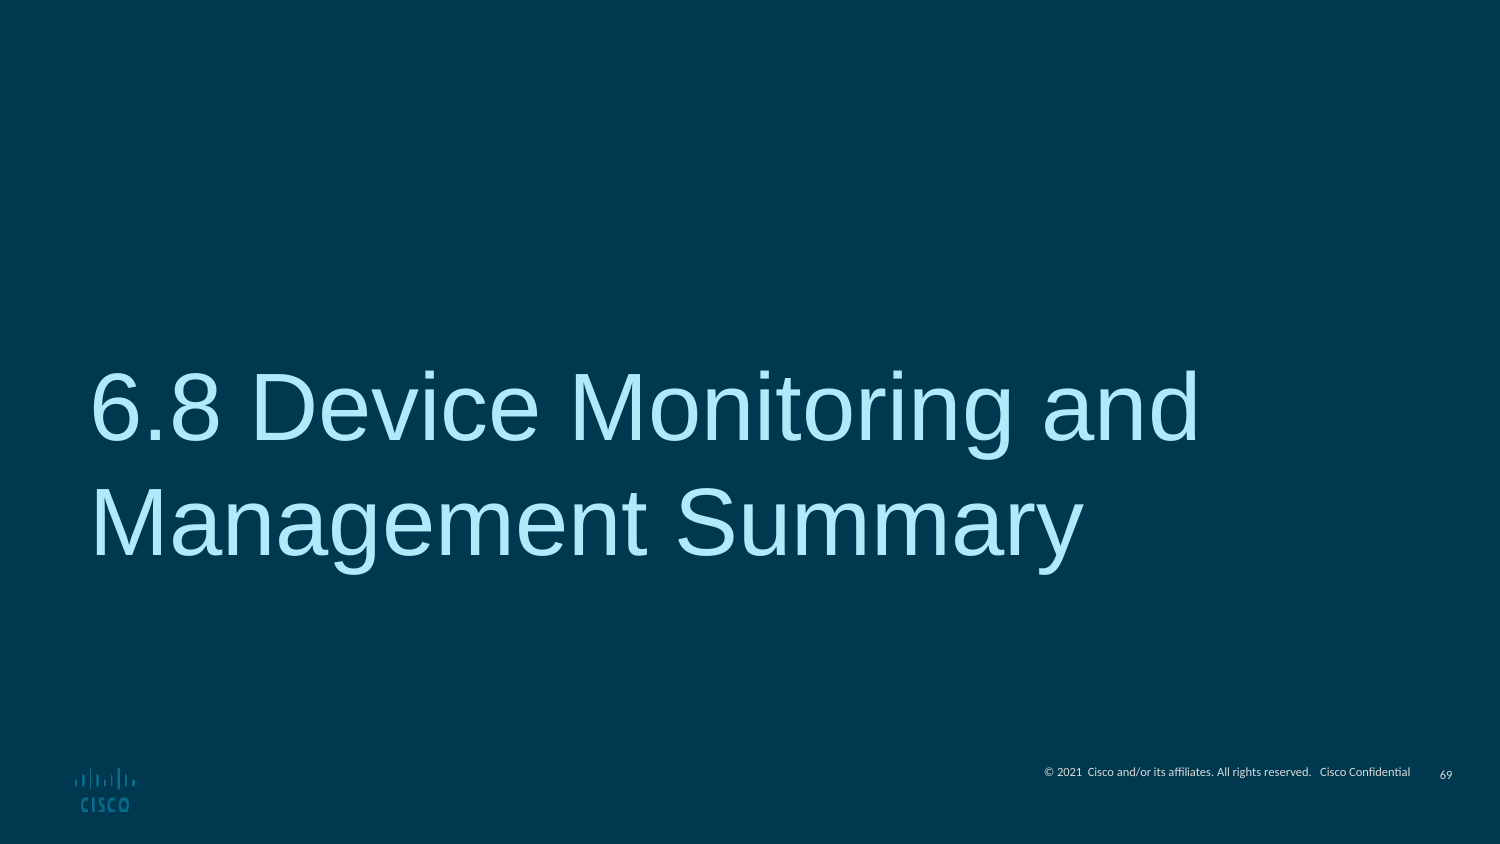

# 6.8 Device Monitoring and Management Summary
69